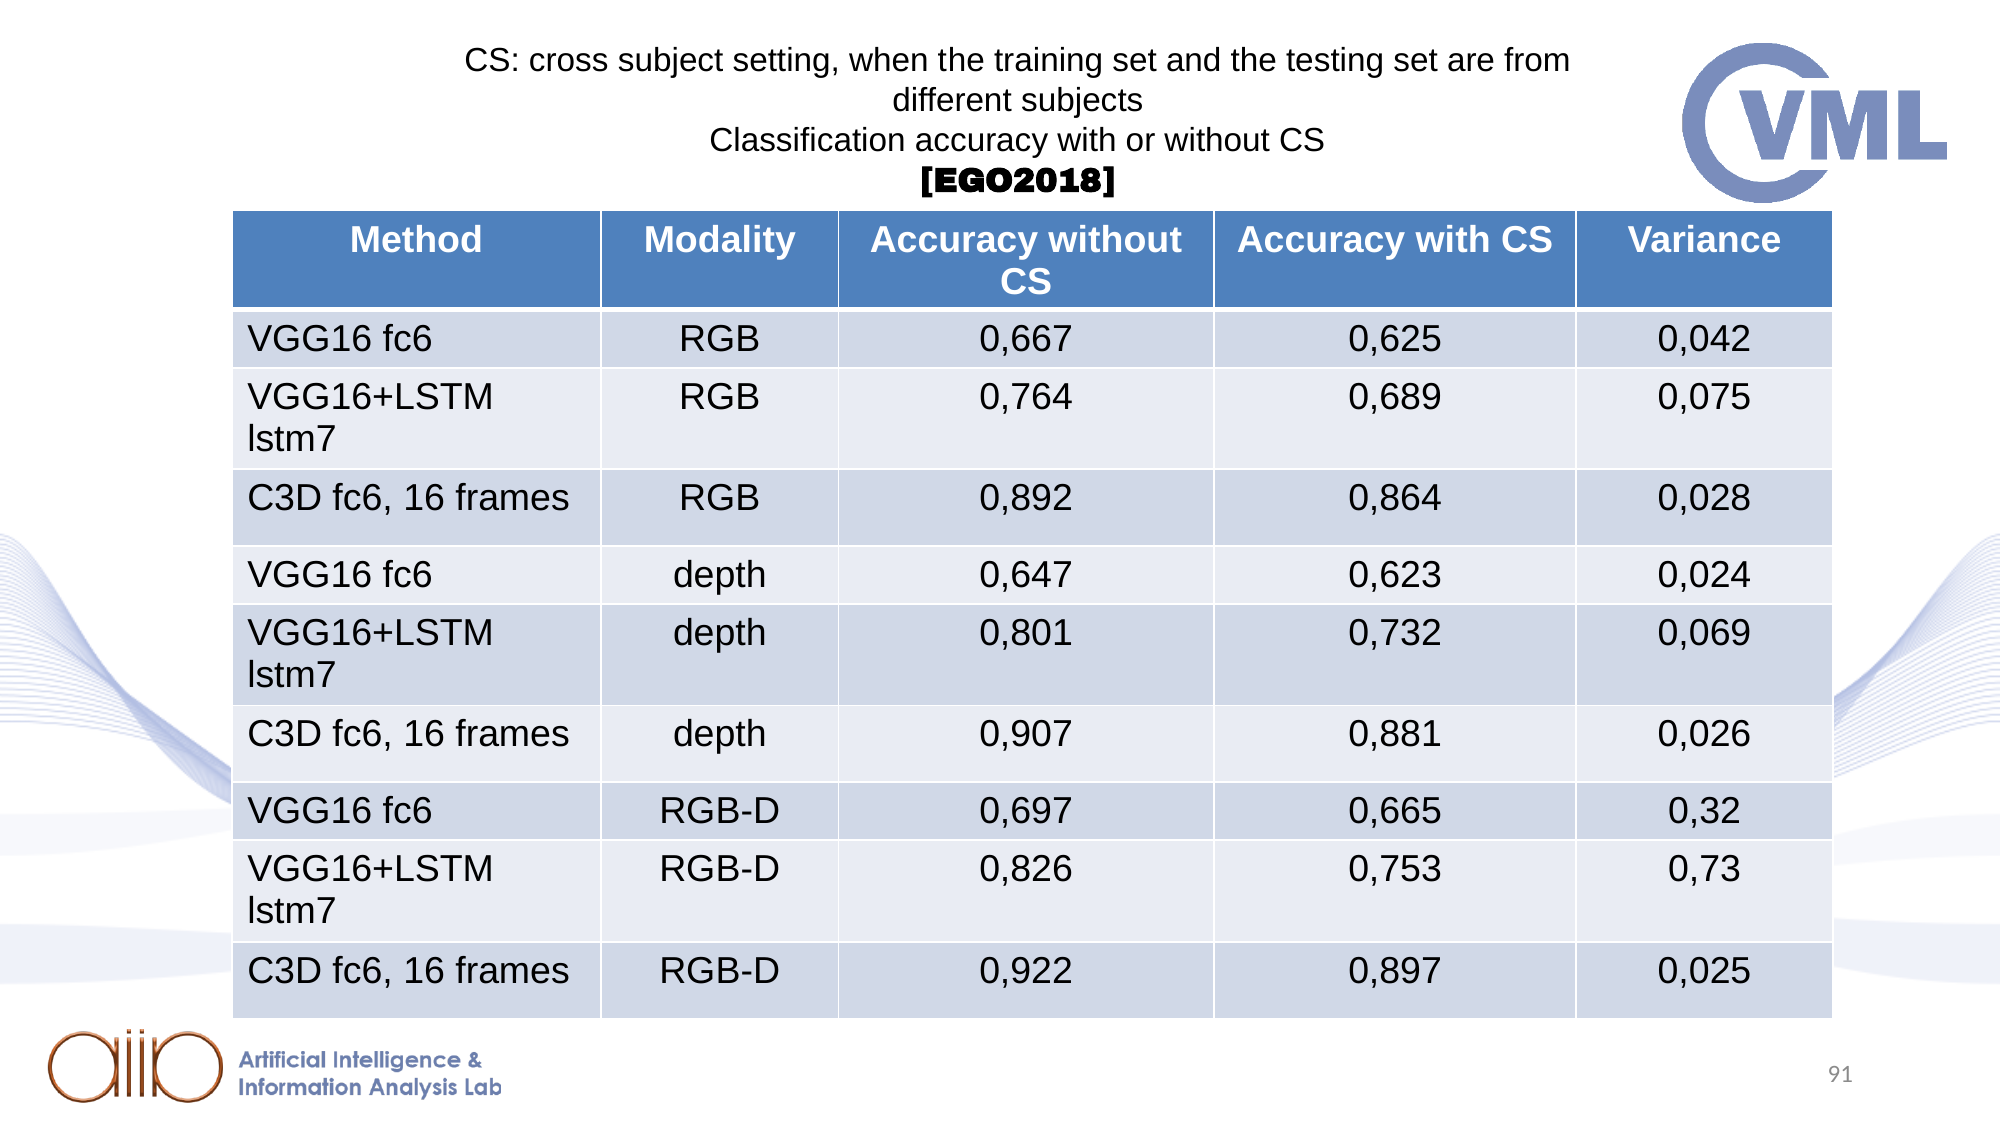

# CS: cross subject setting, when the training set and the testing set are from different subjects Classification accuracy with or without CS [EGO2018]
| Method | Modality | Accuracy without CS | Accuracy with CS | Variance |
| --- | --- | --- | --- | --- |
| VGG16 fc6 | RGB | 0,667 | 0,625 | 0,042 |
| VGG16+LSTM lstm7 | RGB | 0,764 | 0,689 | 0,075 |
| C3D fc6, 16 frames | RGB | 0,892 | 0,864 | 0,028 |
| VGG16 fc6 | depth | 0,647 | 0,623 | 0,024 |
| VGG16+LSTM lstm7 | depth | 0,801 | 0,732 | 0,069 |
| C3D fc6, 16 frames | depth | 0,907 | 0,881 | 0,026 |
| VGG16 fc6 | RGB-D | 0,697 | 0,665 | 0,32 |
| VGG16+LSTM lstm7 | RGB-D | 0,826 | 0,753 | 0,73 |
| C3D fc6, 16 frames | RGB-D | 0,922 | 0,897 | 0,025 |
91